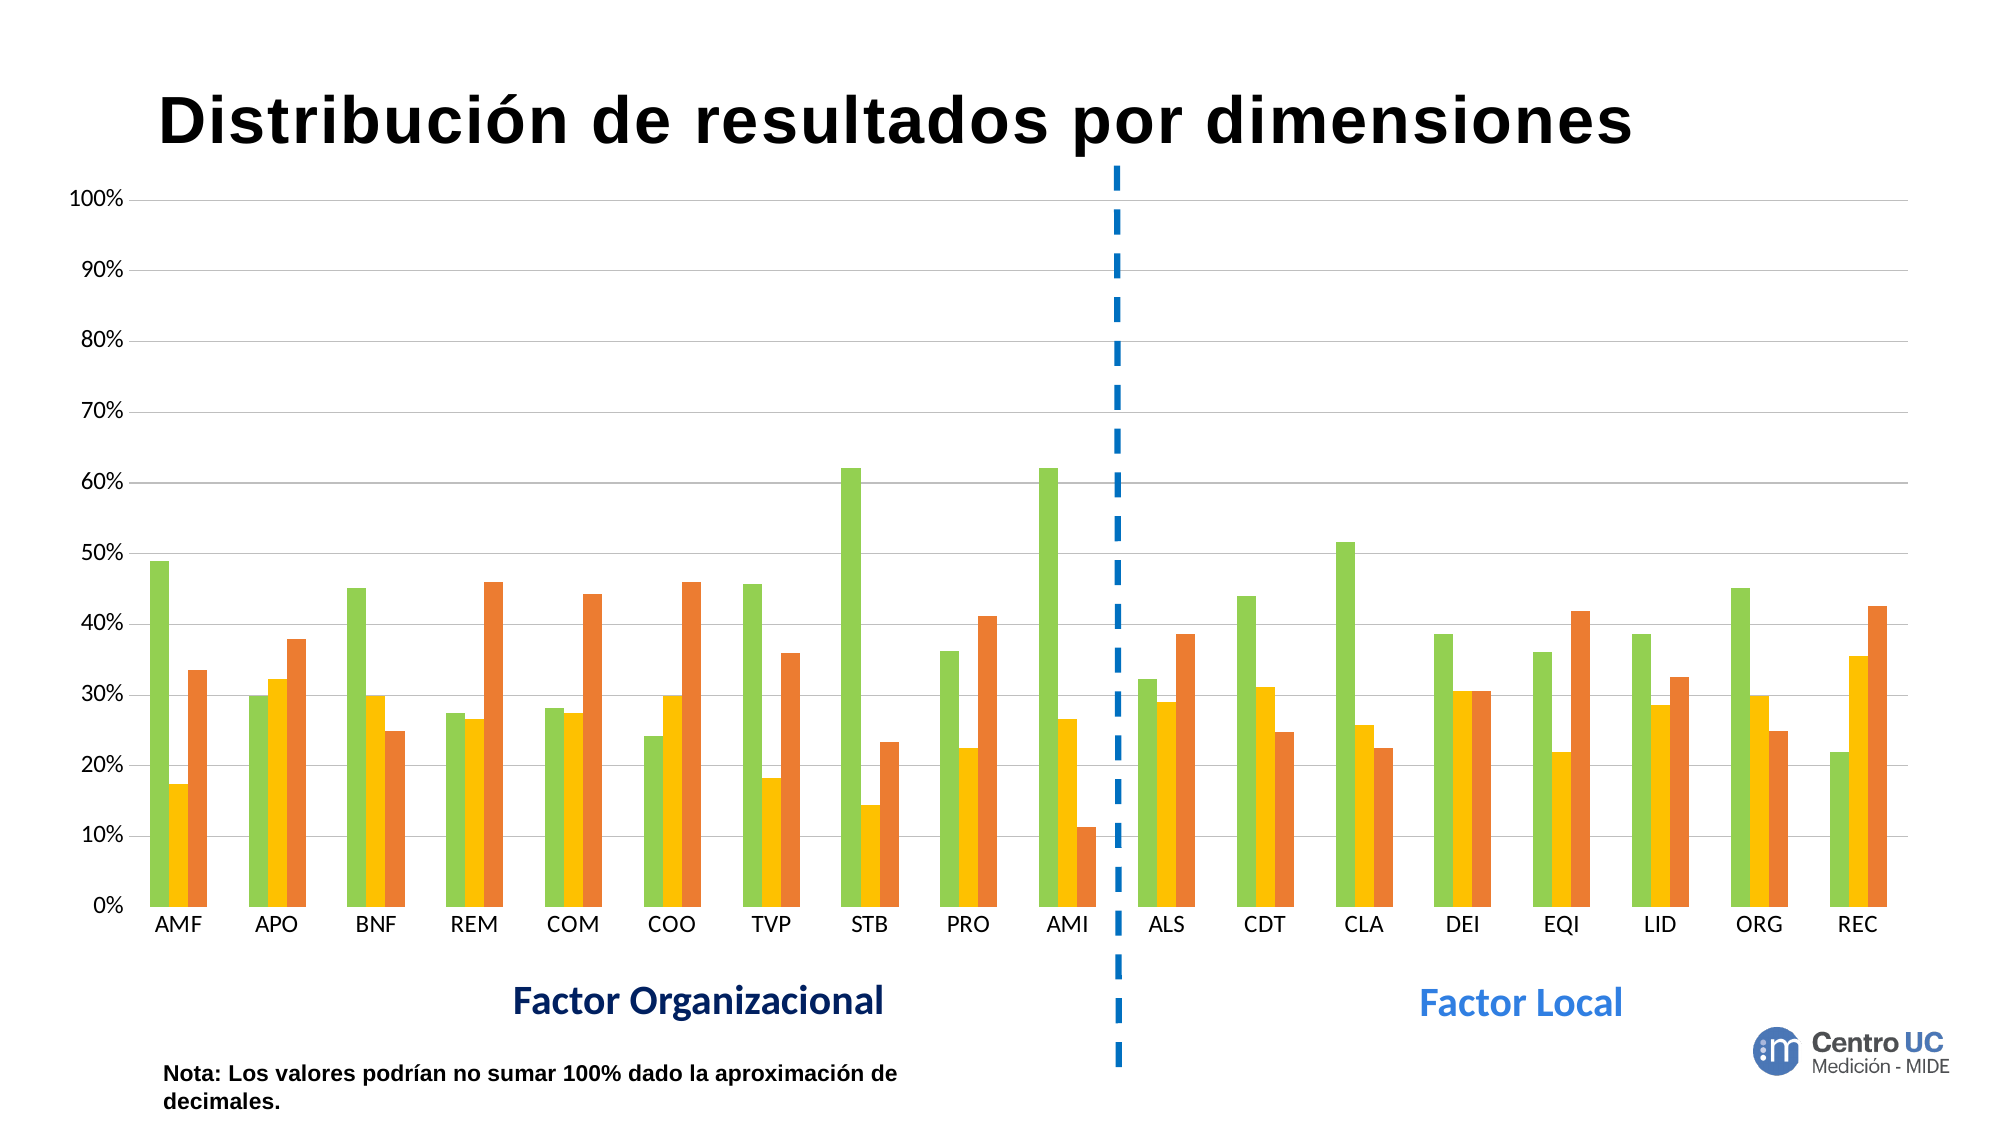

# Distribución de resultados por dimensiones

### Chart

| Category | Apreciación Positiva | Apreciación Neutra | Apreciación Negativa |
|---|---|---|---|
| AMF | 0.49032258064516127 | 0.17419354838709677 | 0.33548387096774196 |
| APO | 0.29838709677419356 | 0.3225806451612903 | 0.3790322580645161 |
| BNF | 0.45161290322580644 | 0.29838709677419356 | 0.25 |
| REM | 0.27419354838709675 | 0.2661290322580645 | 0.4596774193548387 |
| COM | 0.28225806451612906 | 0.27419354838709675 | 0.4435483870967742 |
| COO | 0.24193548387096775 | 0.29838709677419356 | 0.4596774193548387 |
| TVP | 0.45698924731182794 | 0.1827956989247312 | 0.3602150537634409 |
| STB | 0.6209677419354839 | 0.14516129032258066 | 0.23387096774193547 |
| PRO | 0.3629032258064516 | 0.22580645161290322 | 0.4112903225806452 |
| AMI | 0.6209677419354839 | 0.2661290322580645 | 0.11290322580645161 |
| ALS | 0.3225806451612903 | 0.2903225806451613 | 0.3870967741935484 |
| CDT | 0.44086021505376344 | 0.3118279569892473 | 0.24731182795698925 |
| CLA | 0.5161290322580645 | 0.25806451612903225 | 0.22580645161290322 |
| DEI | 0.3870967741935484 | 0.3064516129032258 | 0.3064516129032258 |
| EQI | 0.36129032258064514 | 0.21935483870967742 | 0.41935483870967744 |
| LID | 0.3870967741935484 | 0.2867383512544803 | 0.32616487455197135 |
| ORG | 0.45161290322580644 | 0.29838709677419356 | 0.25 |
| REC | 0.21935483870967742 | 0.3548387096774194 | 0.4258064516129032 |
Factor Organizacional
Factor Local
Nota: Los valores podrían no sumar 100% dado la aproximación de decimales.